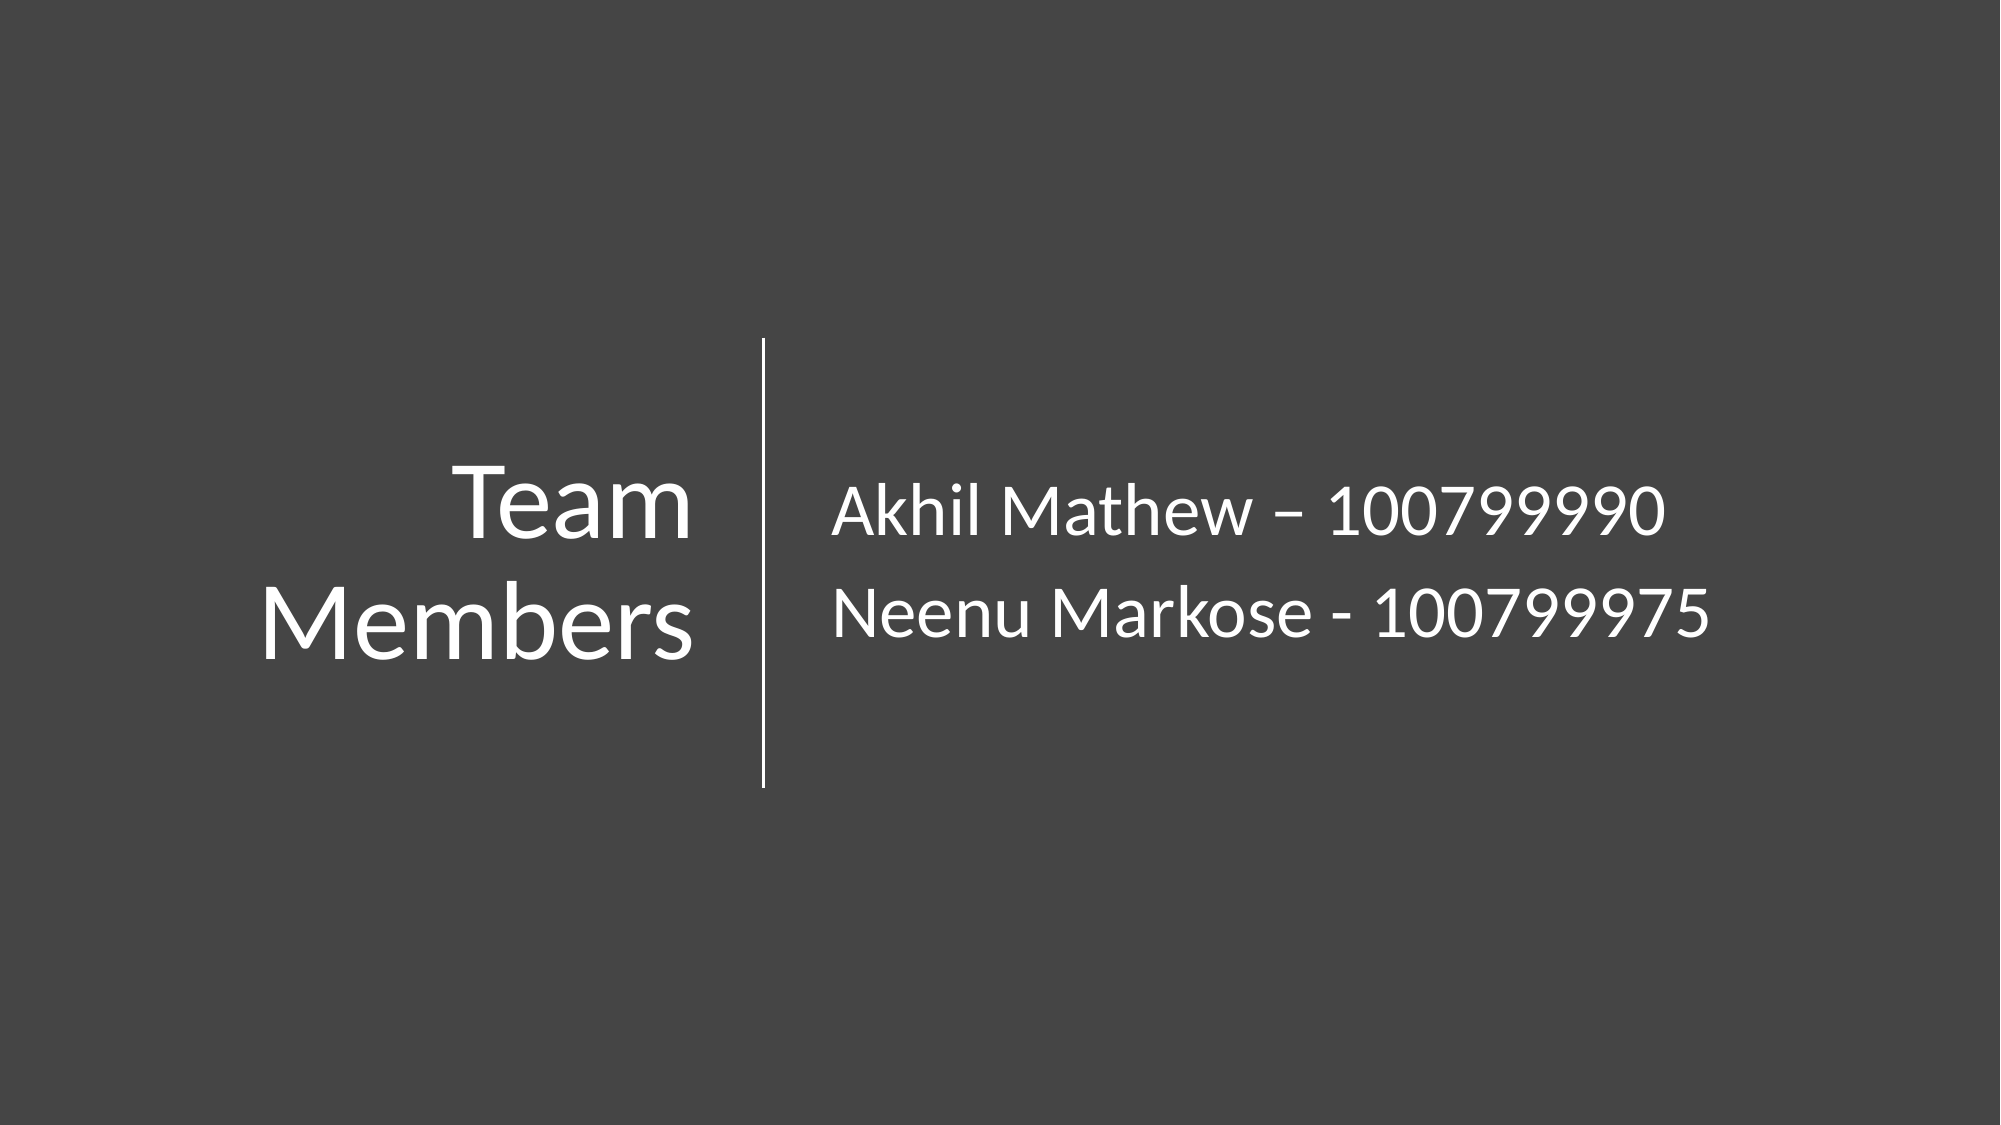

# Team Members
Akhil Mathew – 100799990
Neenu Markose - 100799975
2